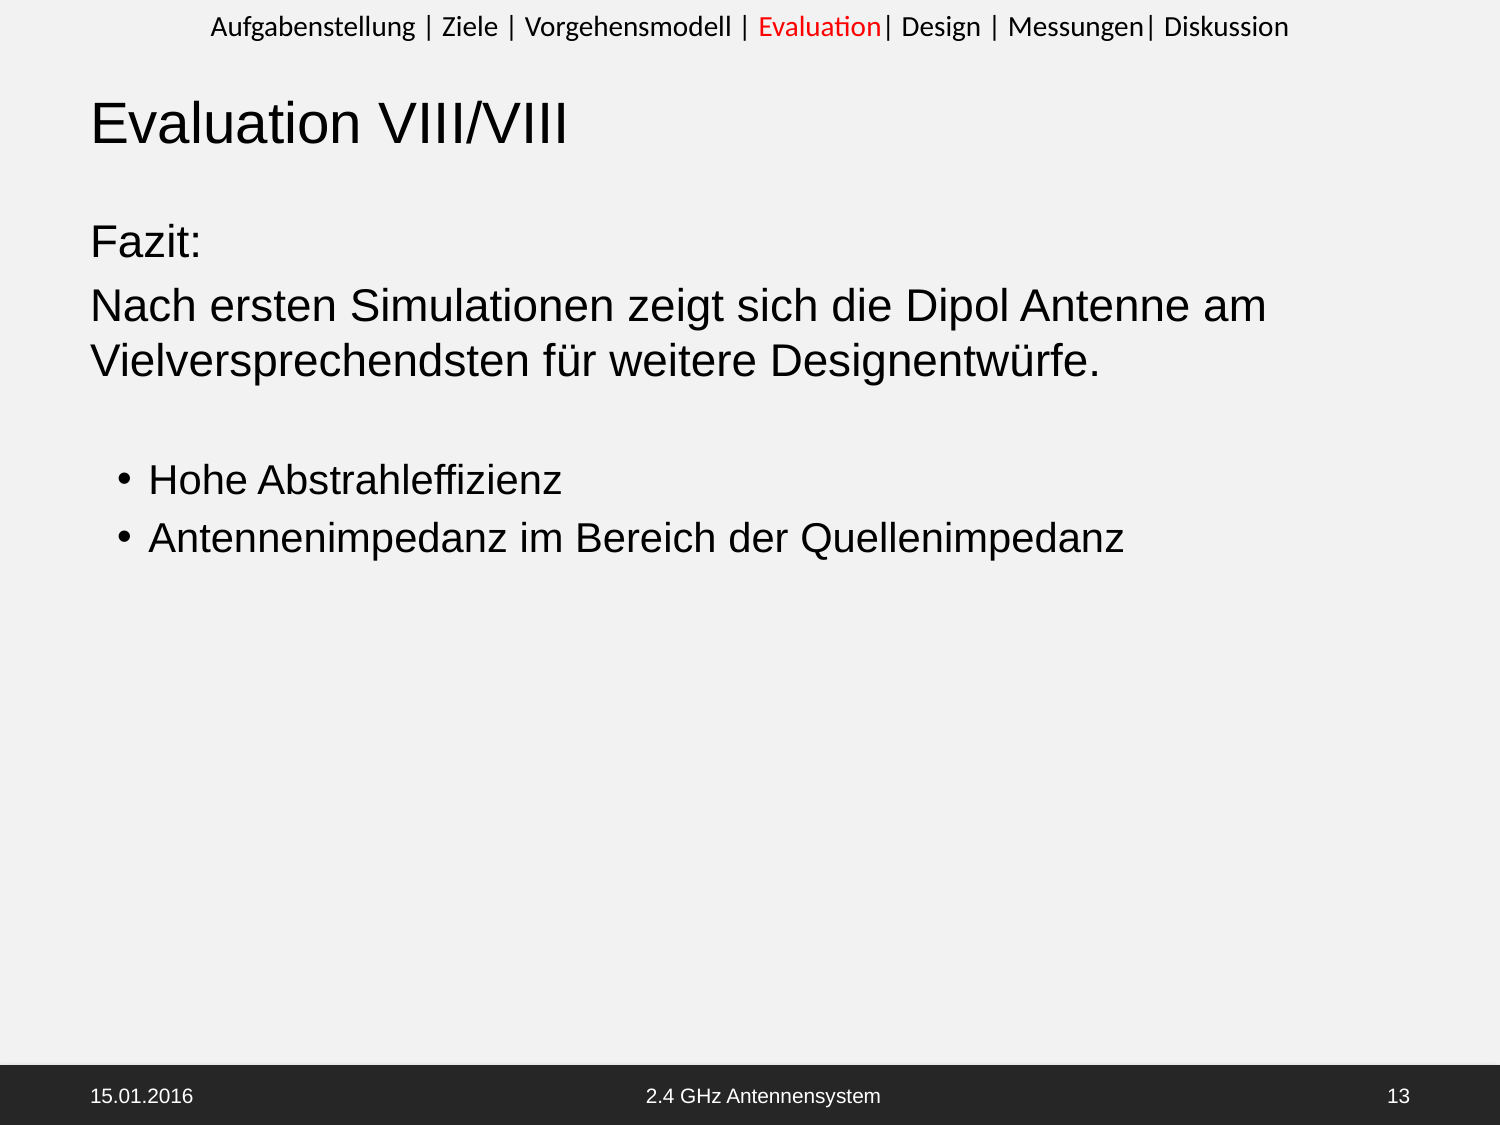

Aufgabenstellung | Ziele | Vorgehensmodell | Evaluation| Design | Messungen| Diskussion
# Evaluation VIII/VIII
Fazit:
Nach ersten Simulationen zeigt sich die Dipol Antenne am Vielversprechendsten für weitere Designentwürfe.

Hohe Abstrahleffizienz
Antennenimpedanz im Bereich der Quellenimpedanz

15.01.2016
2.4 GHz Antennensystem
13